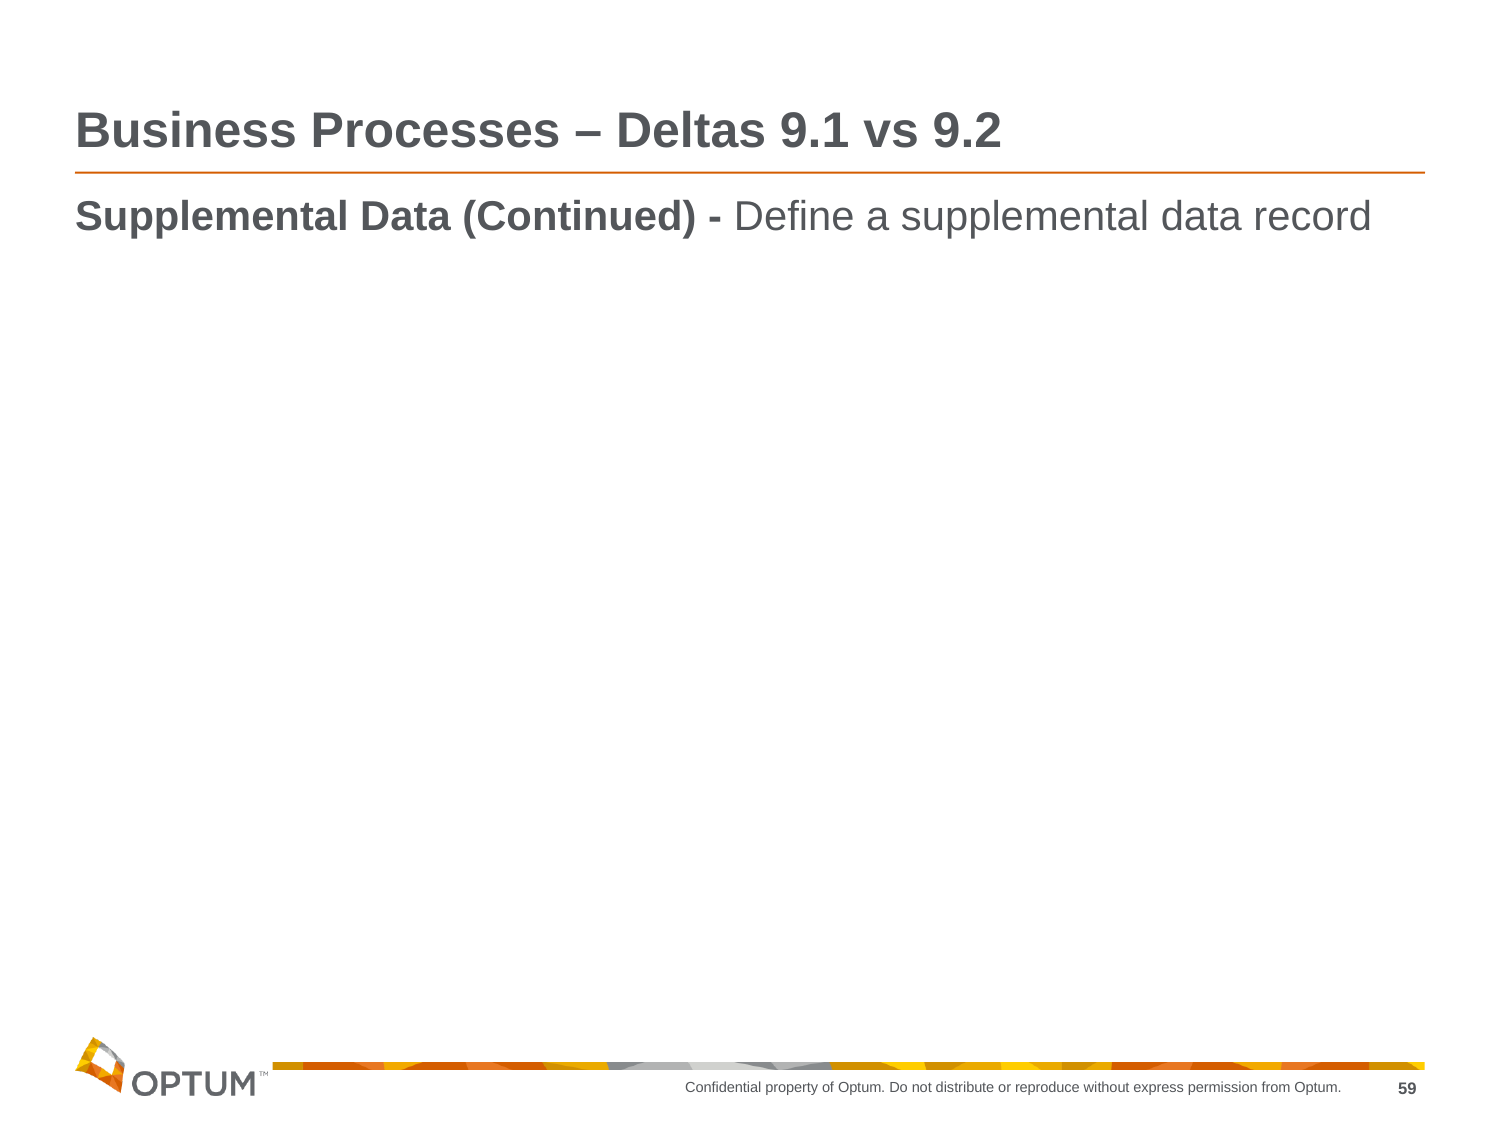

# Business Processes – Deltas 9.1 vs 9.2
Supplemental Data (Continued) - Define a supplemental data record